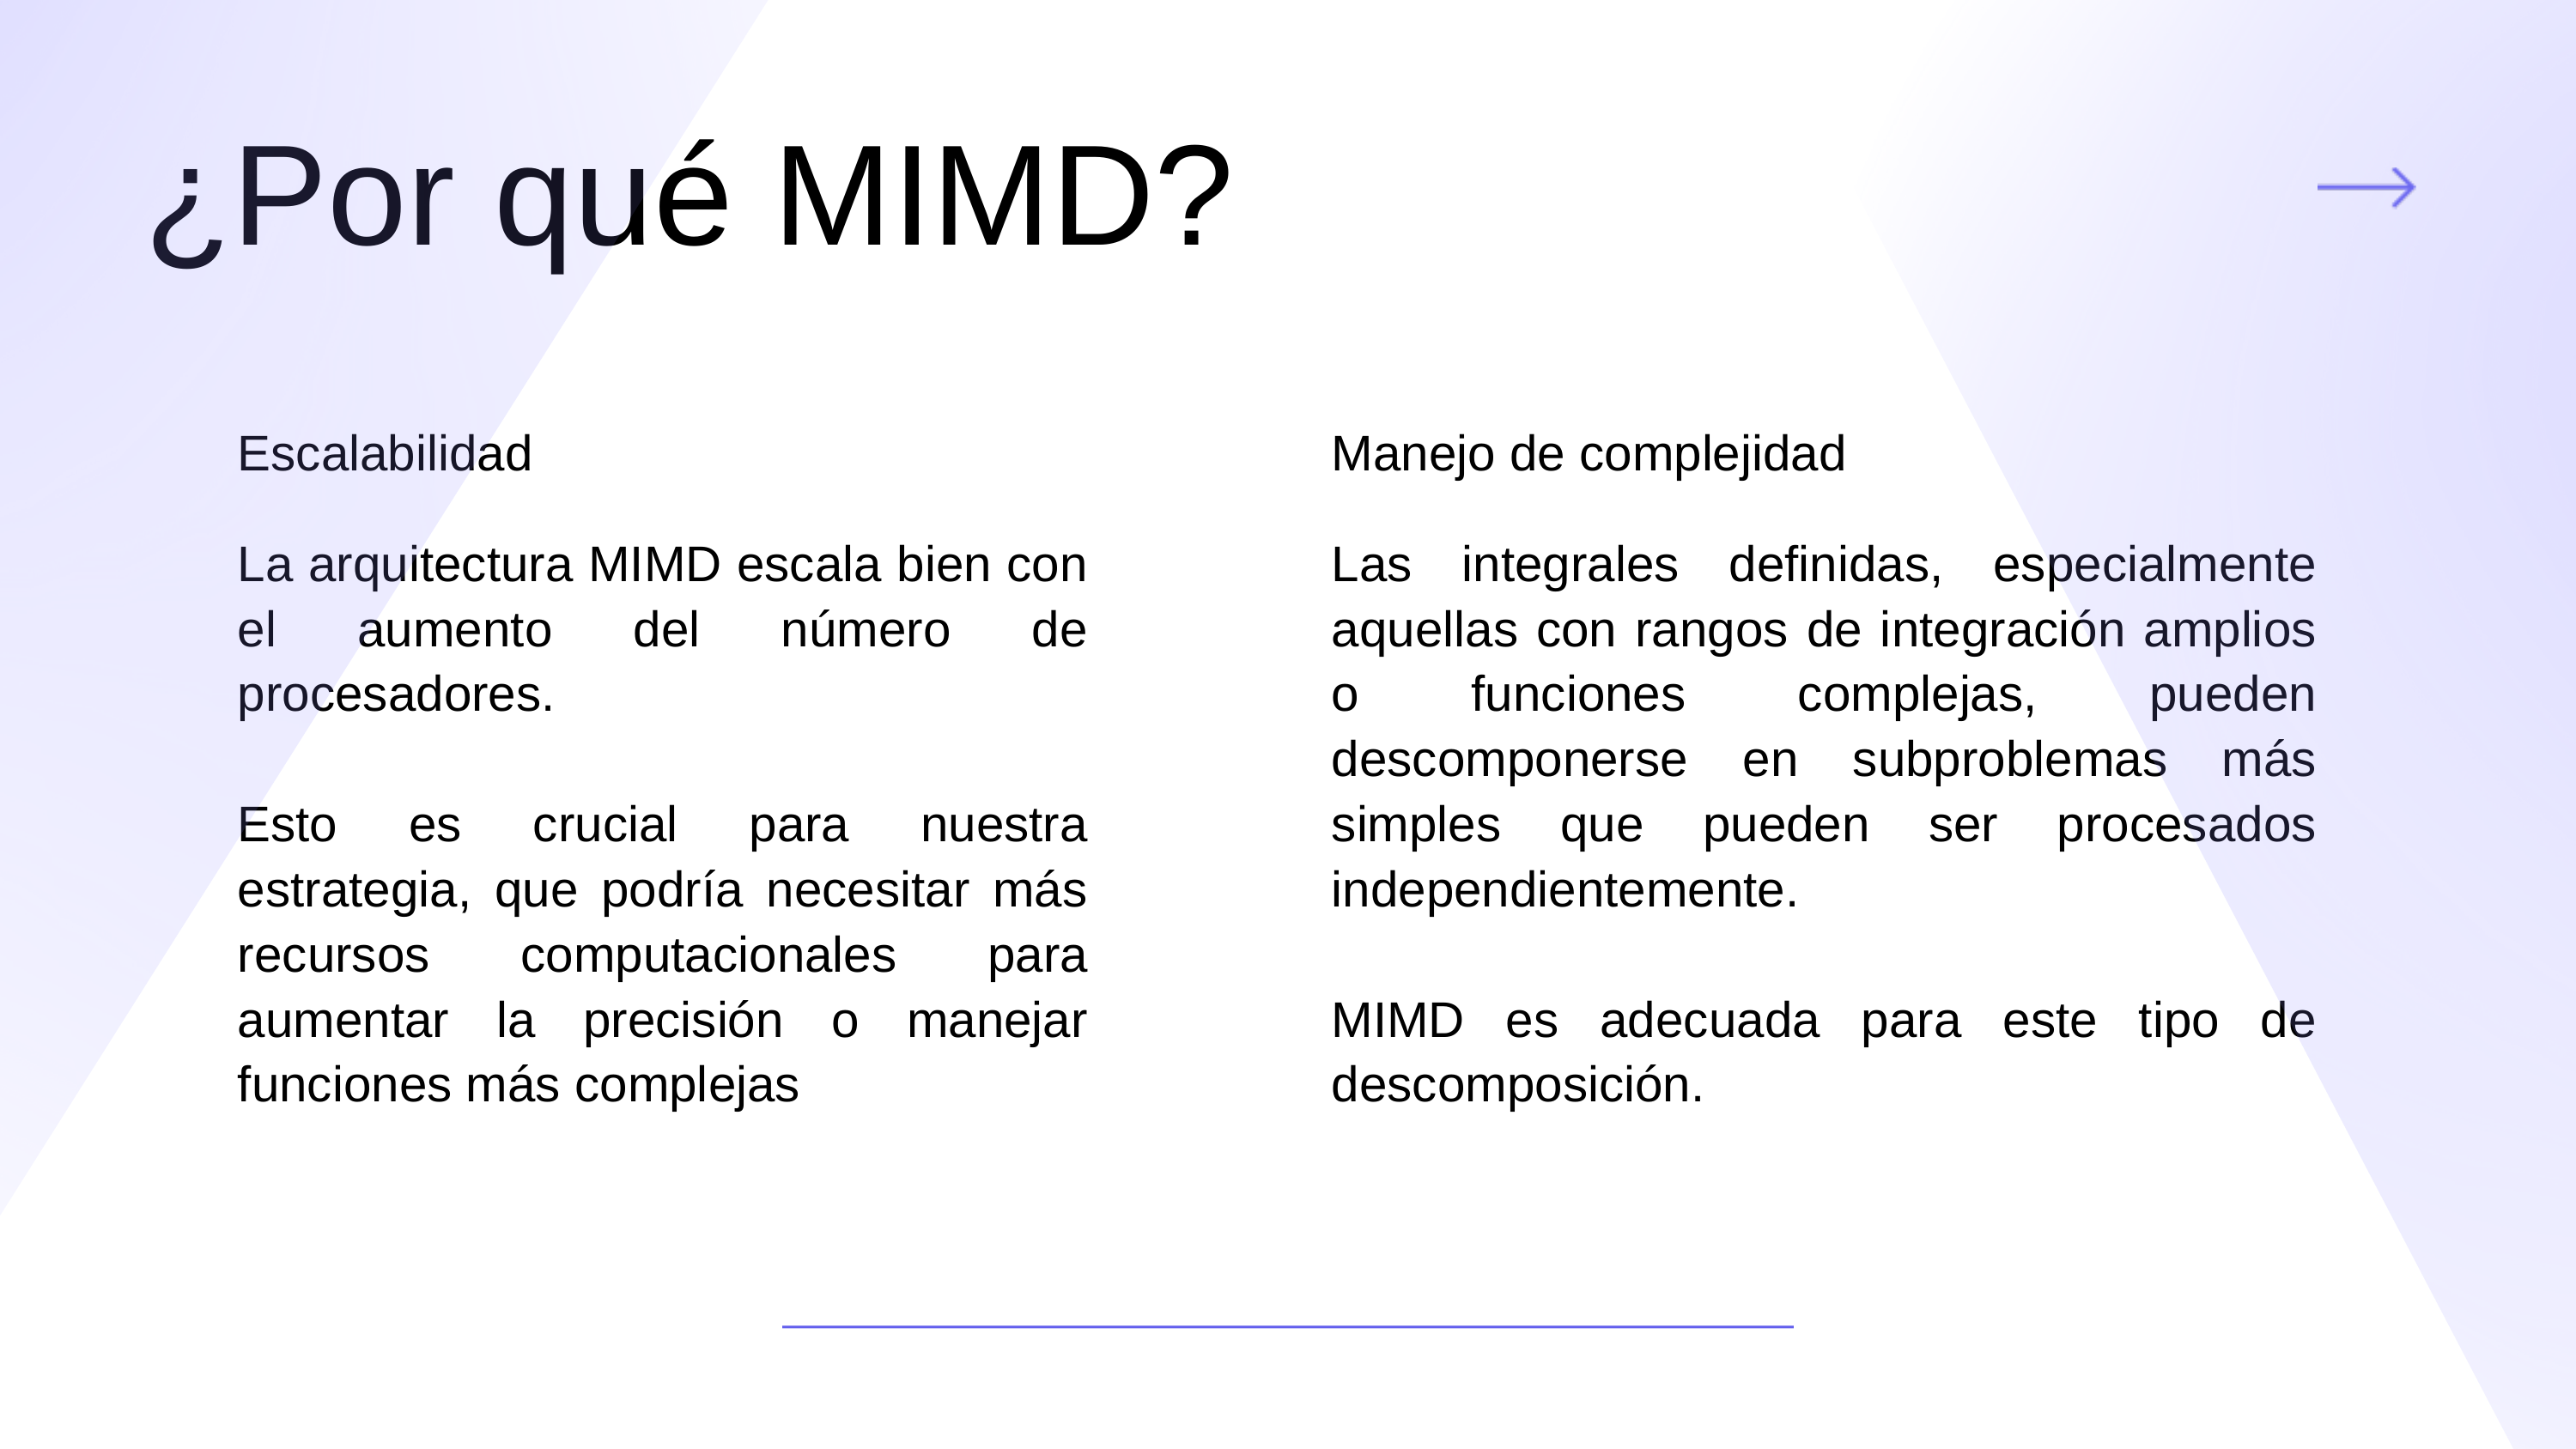

¿Por qué MIMD?

Escalabilidad
Manejo de complejidad
La arquitectura MIMD escala bien con el aumento del número de procesadores.

Esto es crucial para nuestra estrategia, que podría necesitar más recursos computacionales para aumentar la precisión o manejar funciones más complejas
Las integrales definidas, especialmente aquellas con rangos de integración amplios o funciones complejas, pueden descomponerse en subproblemas más simples que pueden ser procesados independientemente.

MIMD es adecuada para este tipo de descomposición.